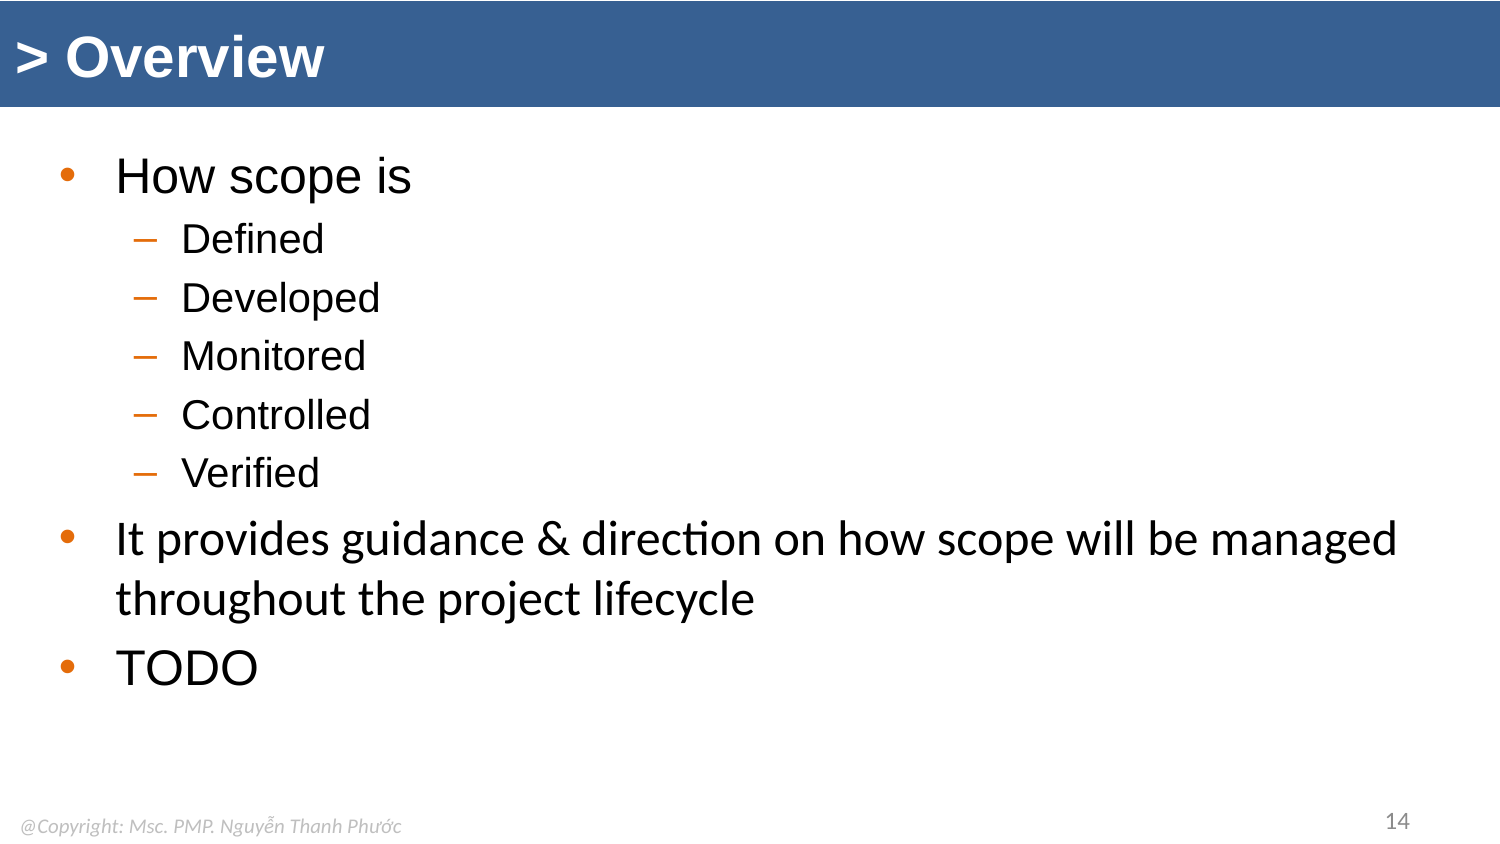

# > Overview
How scope is
Defined
Developed
Monitored
Controlled
Verified
It provides guidance & direction on how scope will be managed throughout the project lifecycle
TODO

14